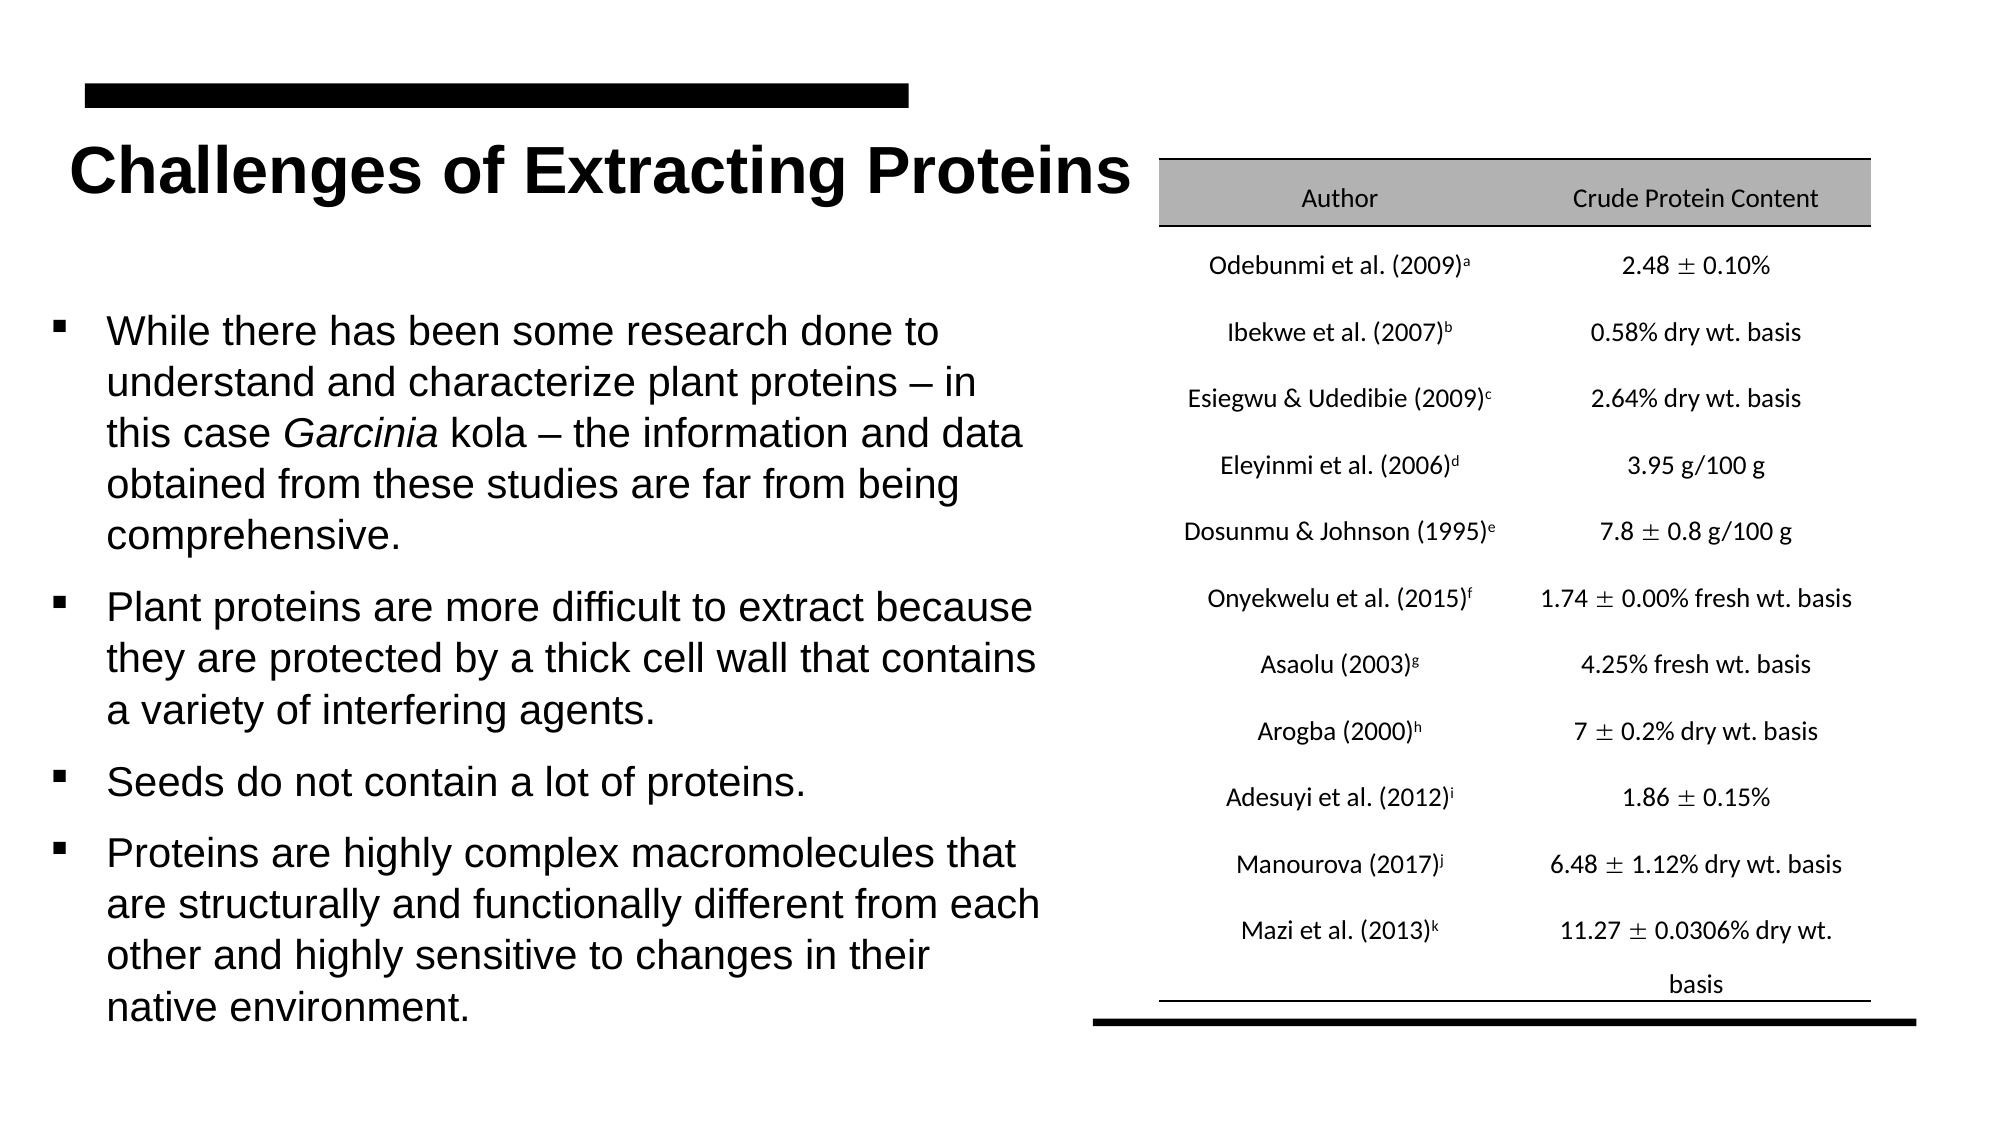

# Challenges of Extracting Proteins
| Author | Crude Protein Content |
| --- | --- |
| Odebunmi et al. (2009)a | 2.48 ± 0.10% |
| Ibekwe et al. (2007)b | 0.58% dry wt. basis |
| Esiegwu & Udedibie (2009)c | 2.64% dry wt. basis |
| Eleyinmi et al. (2006)d | 3.95 g/100 g |
| Dosunmu & Johnson (1995)e | 7.8 ± 0.8 g/100 g |
| Onyekwelu et al. (2015)f | 1.74 ± 0.00% fresh wt. basis |
| Asaolu (2003)g | 4.25% fresh wt. basis |
| Arogba (2000)h | 7 ± 0.2% dry wt. basis |
| Adesuyi et al. (2012)i | 1.86 ± 0.15% |
| Manourova (2017)j | 6.48 ± 1.12% dry wt. basis |
| Mazi et al. (2013)k | 11.27 ± 0.0306% dry wt. basis |
While there has been some research done to understand and characterize plant proteins – in this case Garcinia kola – the information and data obtained from these studies are far from being comprehensive.
Plant proteins are more difficult to extract because they are protected by a thick cell wall that contains a variety of interfering agents.
Seeds do not contain a lot of proteins.
Proteins are highly complex macromolecules that are structurally and functionally different from each other and highly sensitive to changes in their native environment.